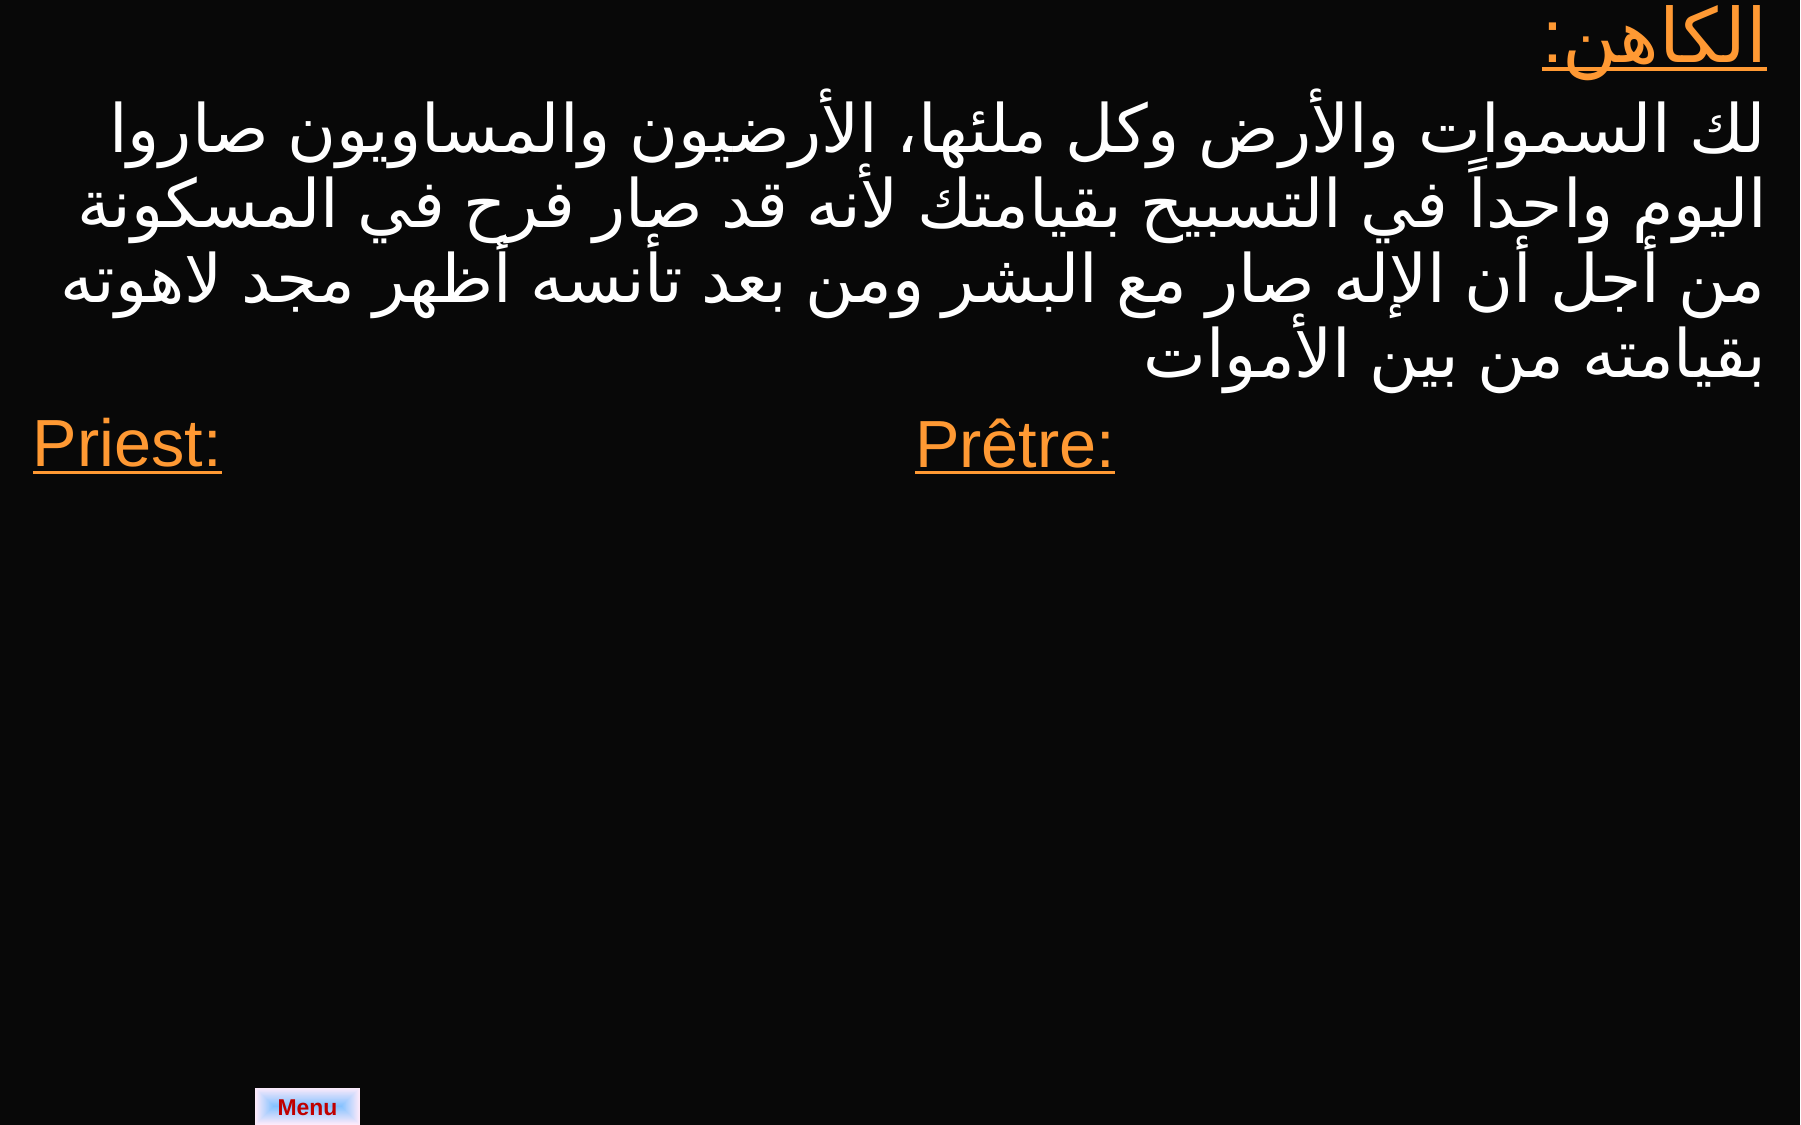

| الكاهن: لك السموات والأرض وكل ملئها، الأرضيون والمساويون صاروا اليوم واحداً في التسبيح بقيامتك لأنه قد صار فرح في المسكونة من أجل أن الإله صار مع البشر ومن بعد تأنسه أظهر مجد لاهوته بقيامته من بين الأموات |  |
| --- | --- |
| Priest: | Prêtre: |

Menu